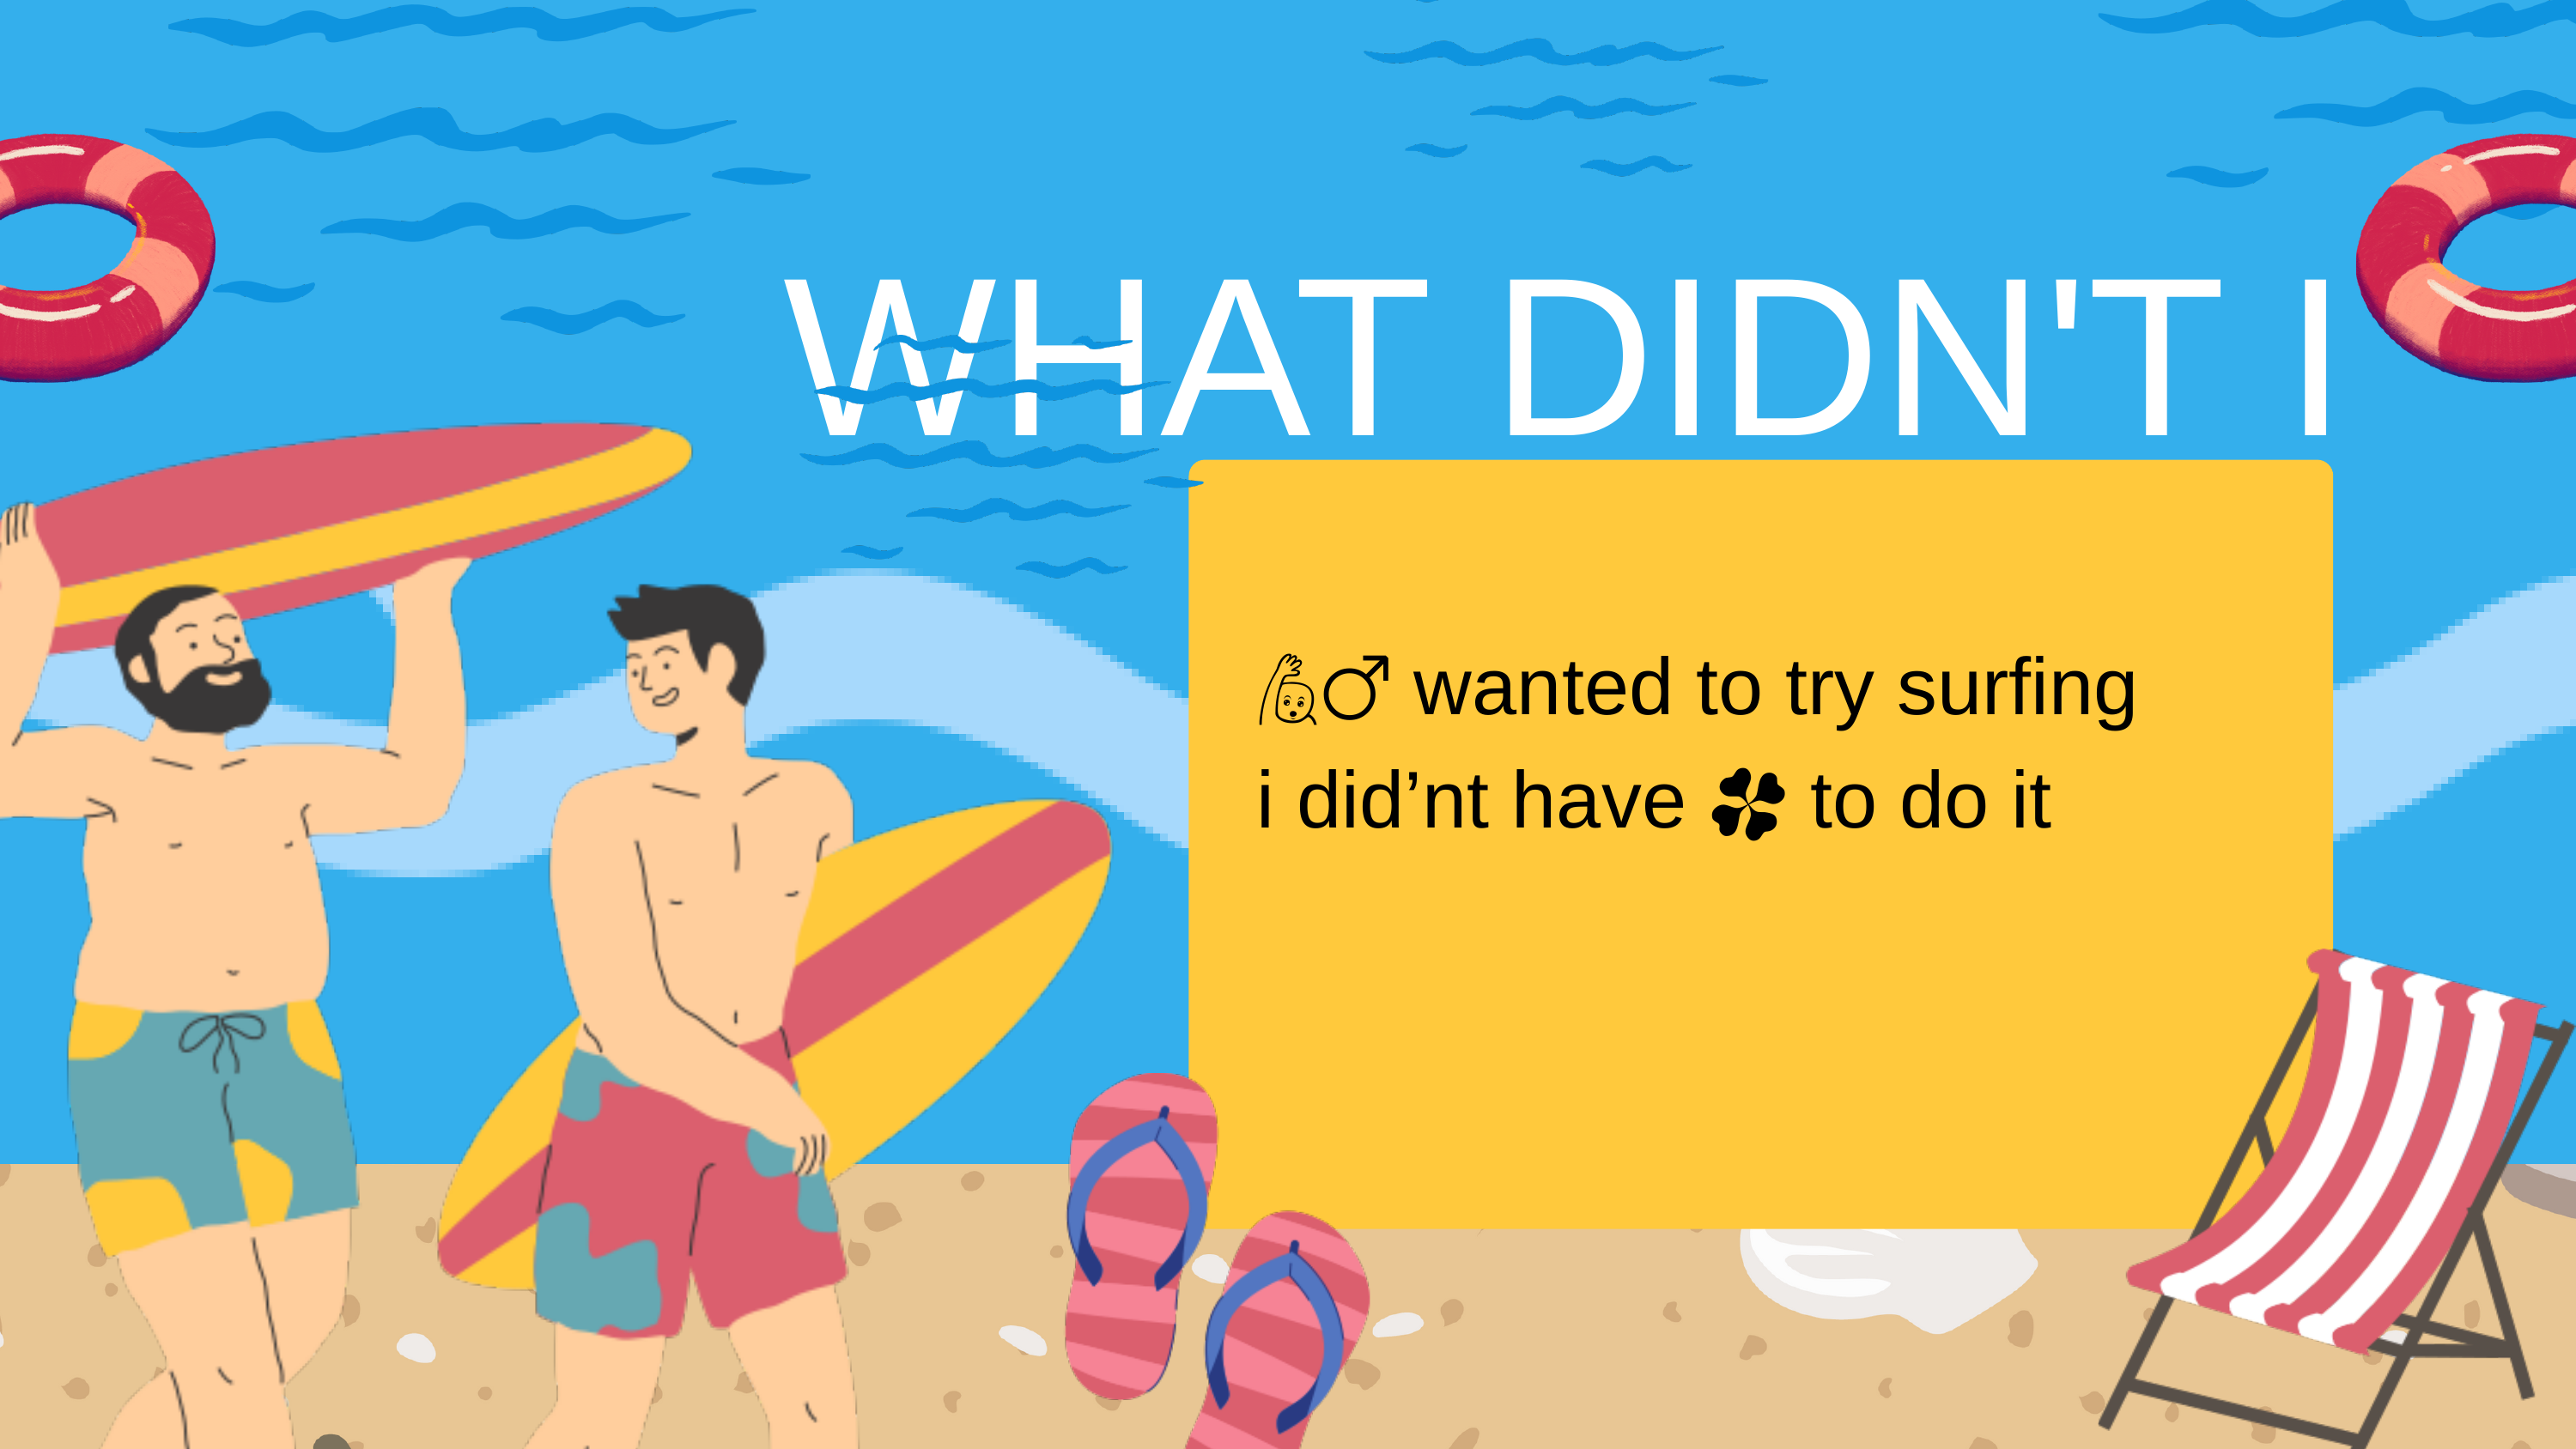

WHAT DIDN'T I DO?

🙋‍♂️ wanted to try surfing
i did’nt have 🍀 to do it